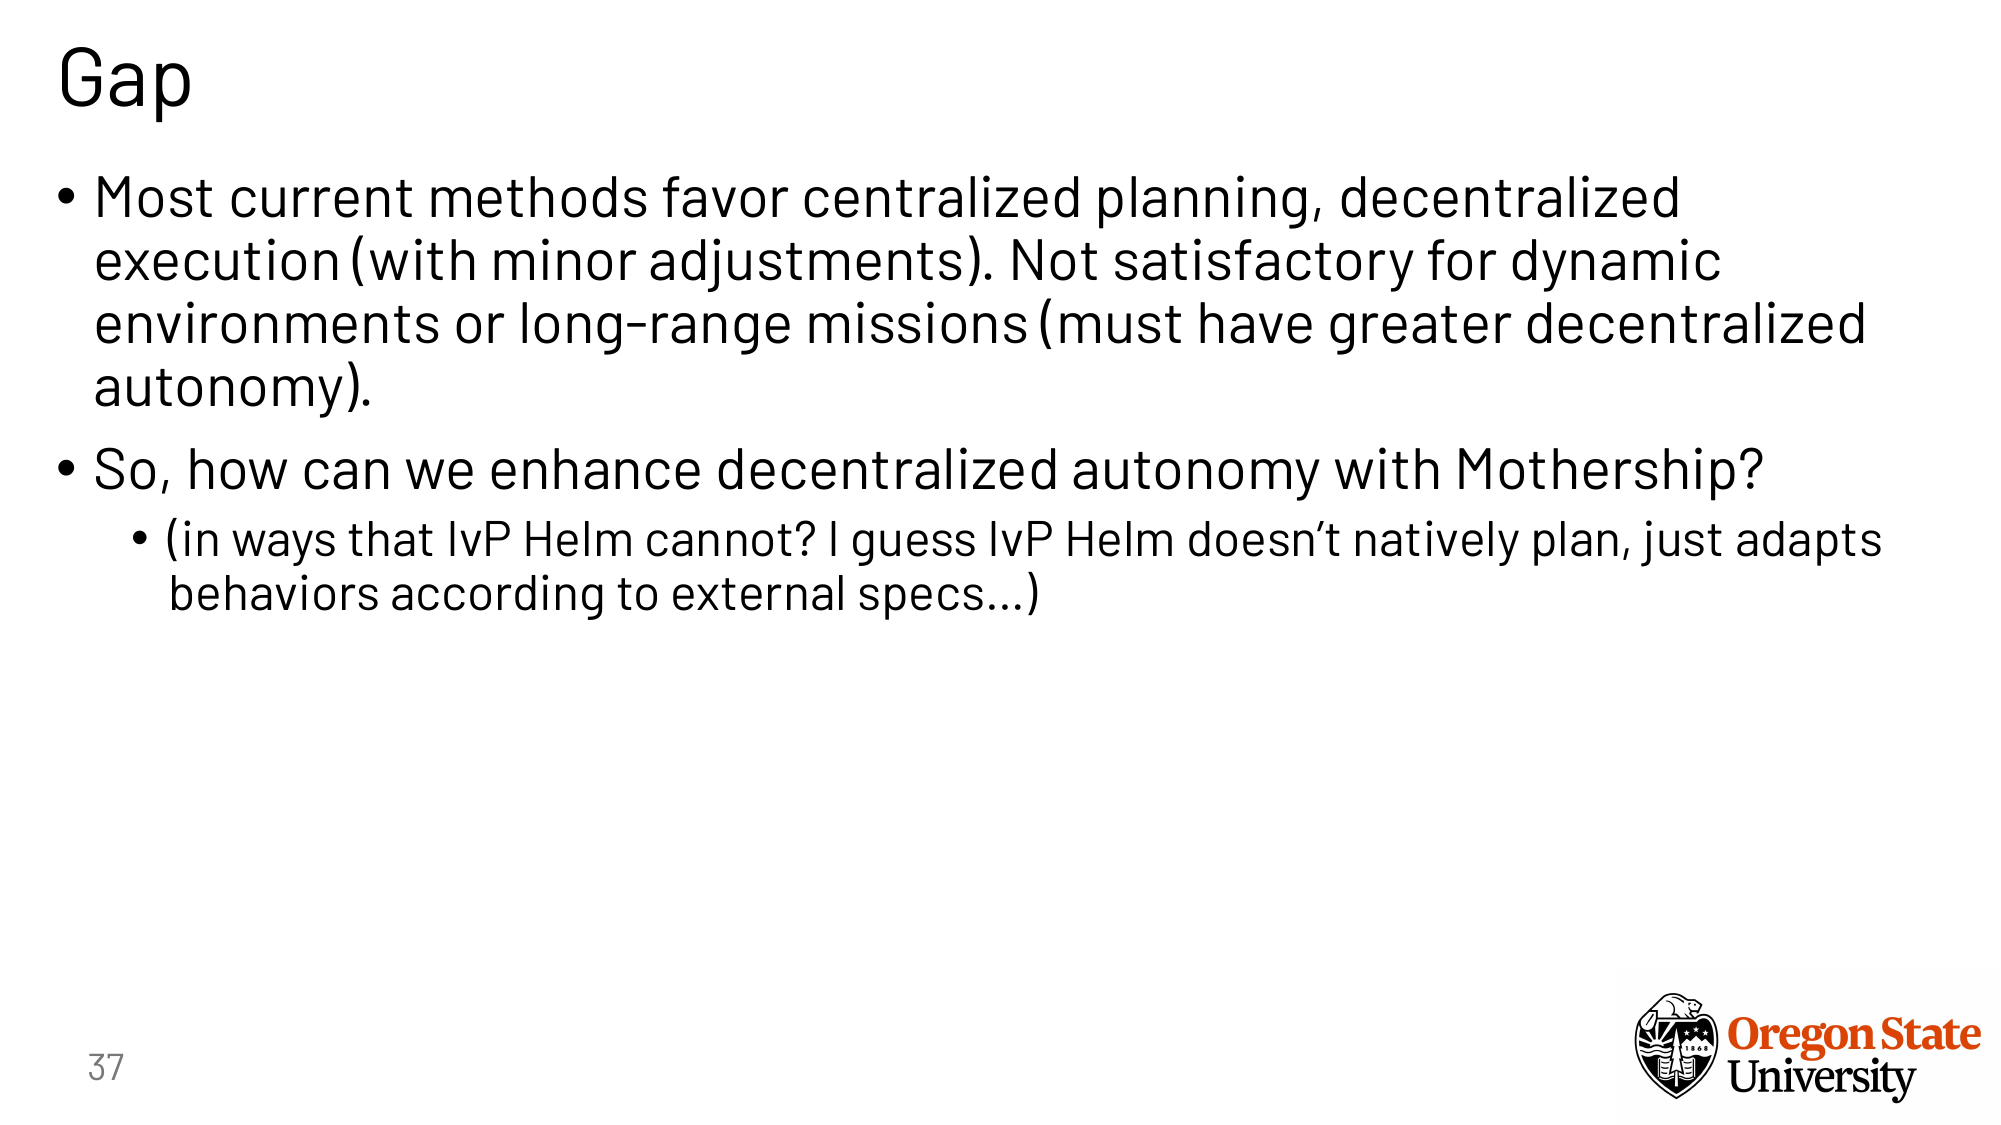

# Gap
Most current methods favor centralized planning, decentralized execution (with minor adjustments). Not satisfactory for dynamic environments or long-range missions (must have greater decentralized autonomy).
So, how can we enhance decentralized autonomy with Mothership?
(in ways that IvP Helm cannot? I guess IvP Helm doesn’t natively plan, just adapts behaviors according to external specs…)
37